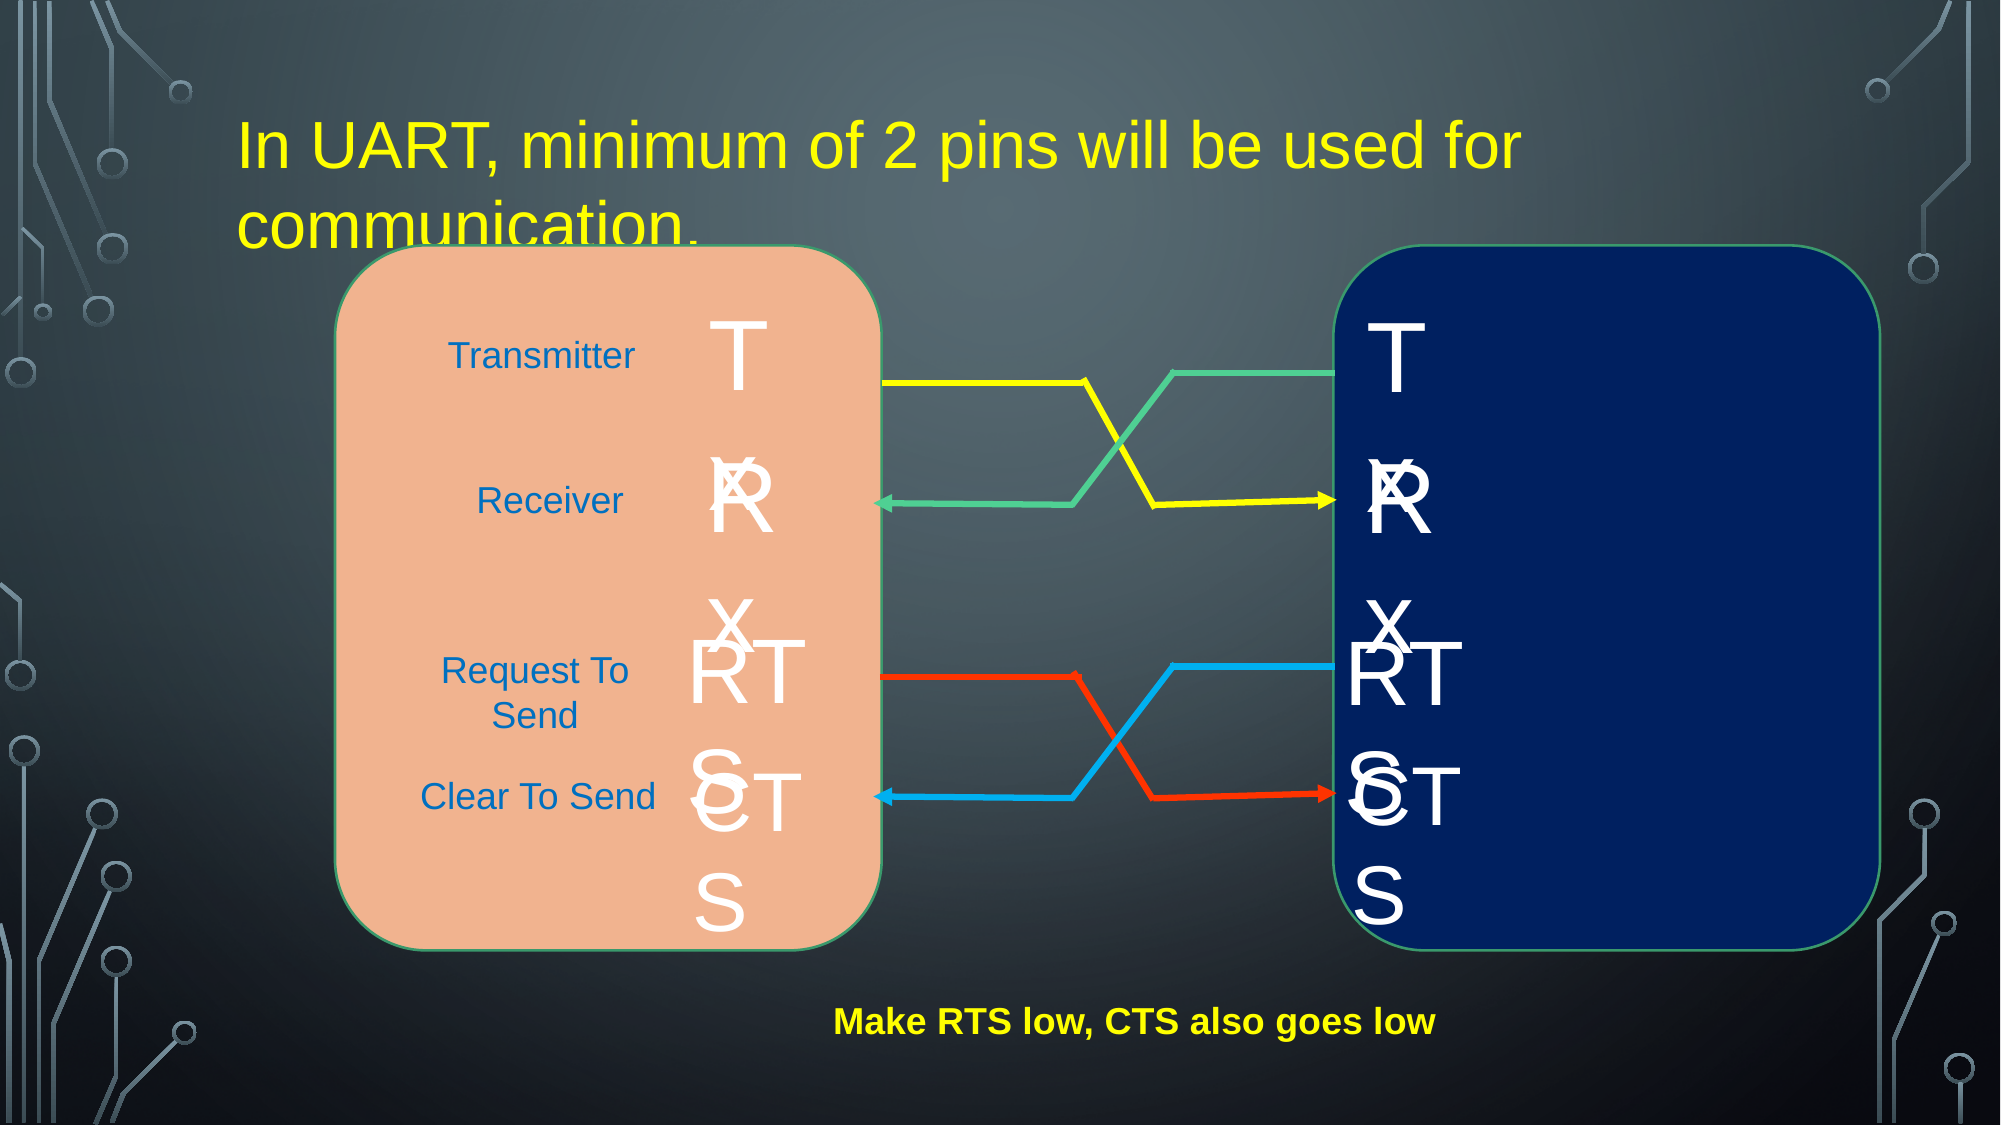

In UART, minimum of 2 pins will be used for communication.

Tx
Tx
Transmitter
Rx
Rx
Receiver
RTS
RTS
Request To Send
CTS
CTS
Clear To Send
Make RTS low, CTS also goes low